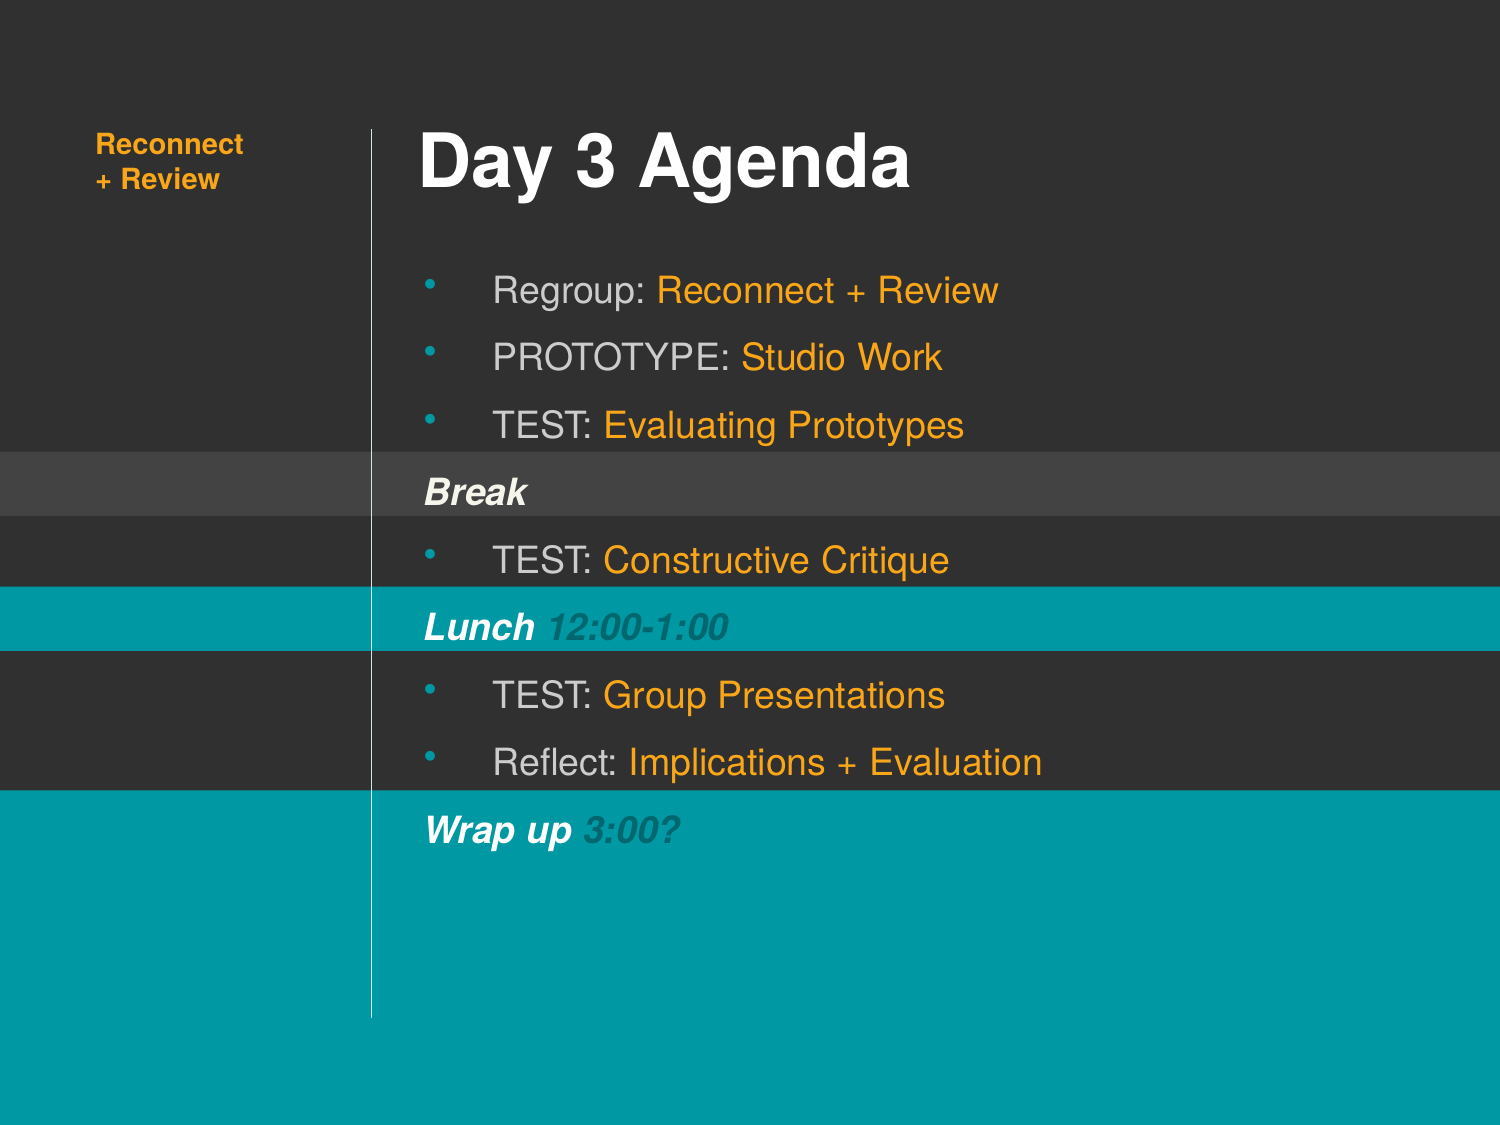

# Day 3 Agenda
Reconnect
+ Review

Regroup: Reconnect + Review
PROTOTYPE: Studio Work
TEST: Evaluating Prototypes
Break
TEST: Constructive Critique
Lunch 12:00-1:00
TEST: Group Presentations
Reflect: Implications + Evaluation
Wrap up 3:00?